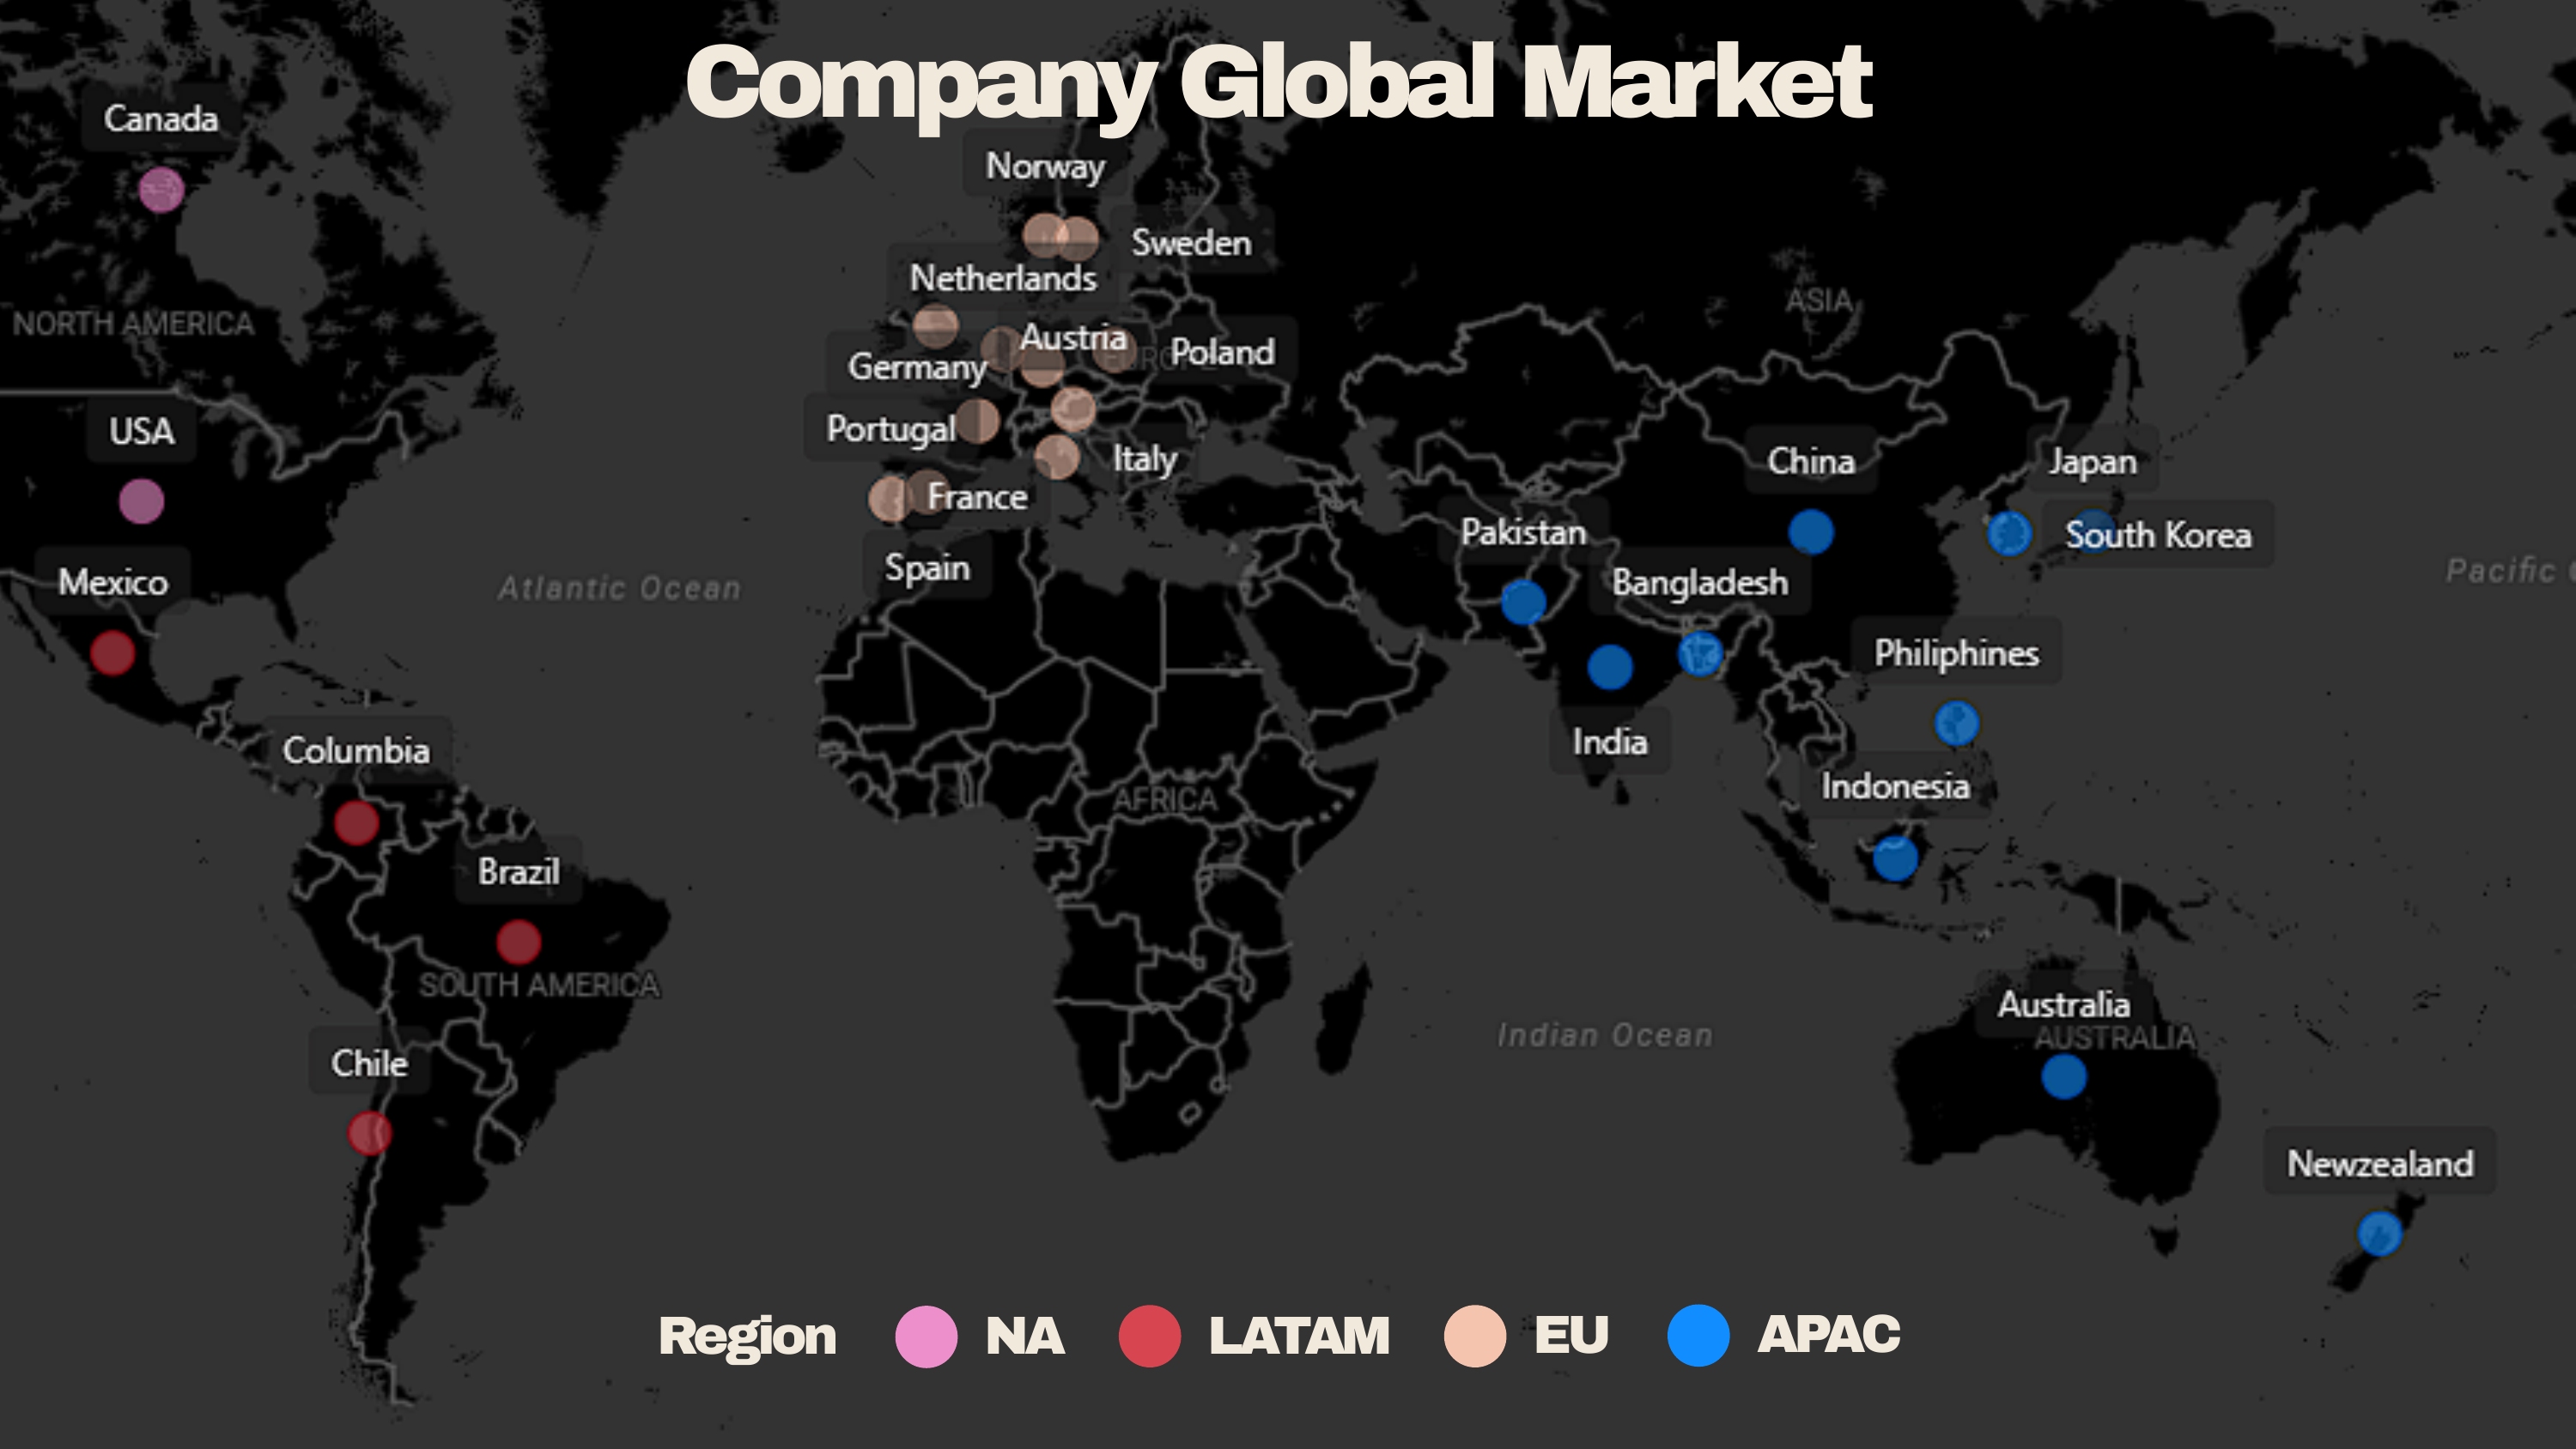

Company Global Market

APAC
EU
Region
NA
LATAM